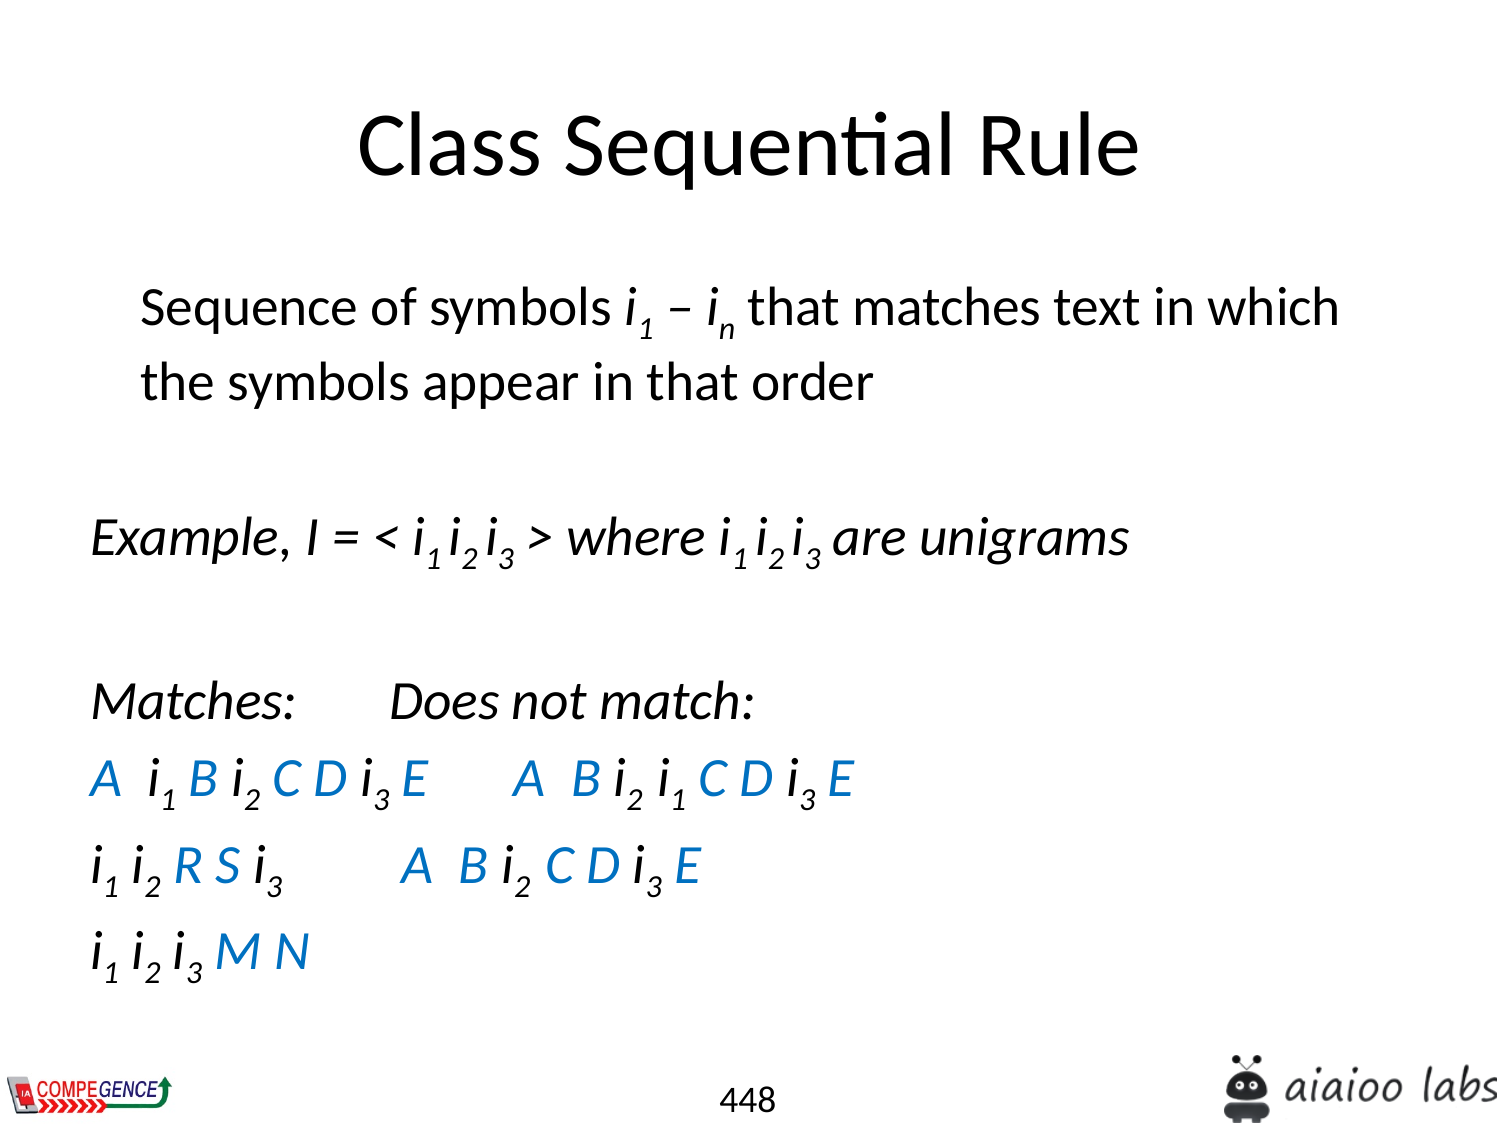

# Class Sequential Rule
	Sequence of symbols i1 – in that matches text in which the symbols appear in that order

Example, I = < i1 i2 i3 > where i1 i2 i3 are unigrams

Matches:			Does not match:
A  i1 B i2 C D i3 E		A  B i2  i1 C D i3 E
i1 i2 R S i3			 A  B i2  C D i3 E
i1 i2 i3 M N